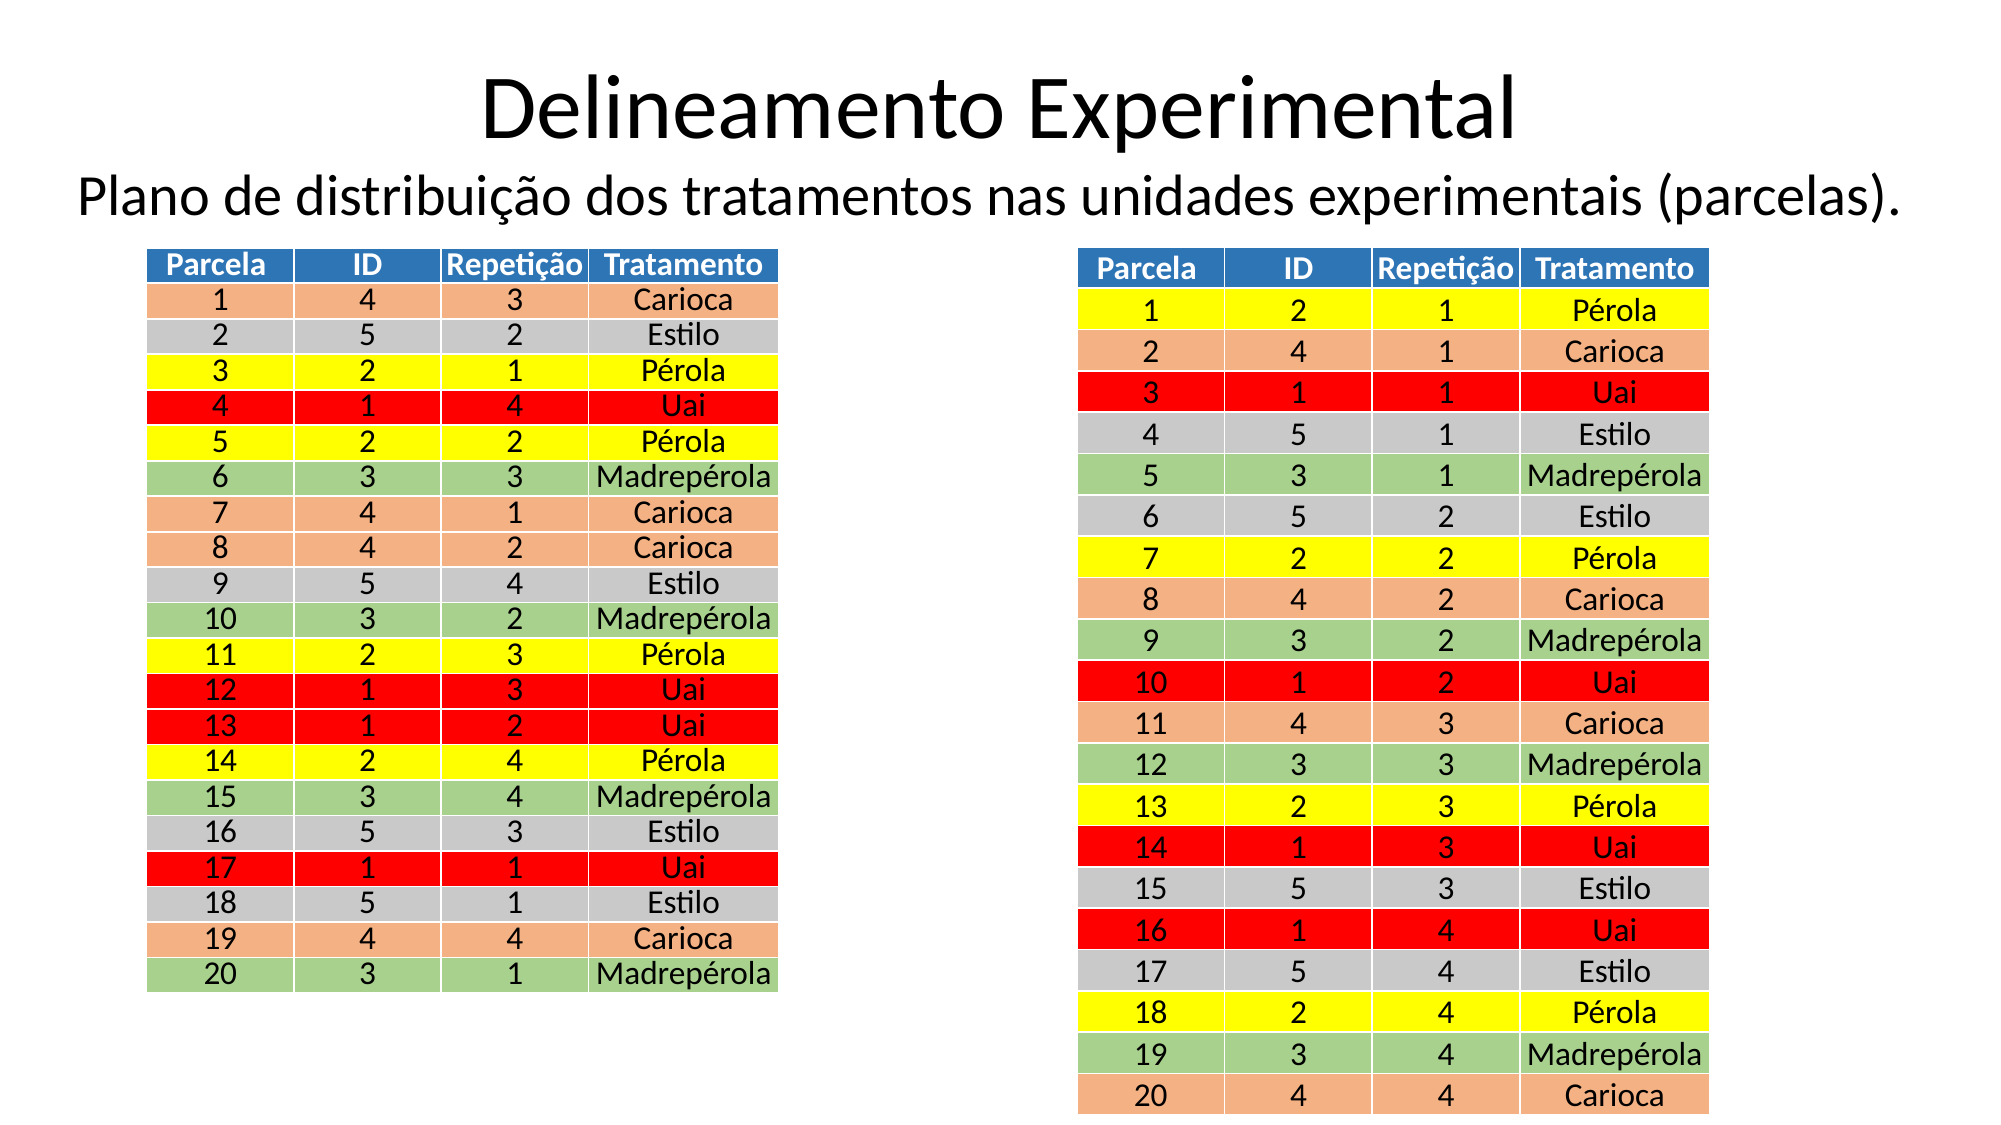

# Delineamento Experimental
Plano de distribuição dos tratamentos nas unidades experimentais (parcelas).

| Parcela | ID | Repetição | Tratamento |
| --- | --- | --- | --- |
| 1 | 2 | 1 | Pérola |
| 2 | 4 | 1 | Carioca |
| 3 | 1 | 1 | Uai |
| 4 | 5 | 1 | Estilo |
| 5 | 3 | 1 | Madrepérola |
| 6 | 5 | 2 | Estilo |
| 7 | 2 | 2 | Pérola |
| 8 | 4 | 2 | Carioca |
| 9 | 3 | 2 | Madrepérola |
| 10 | 1 | 2 | Uai |
| 11 | 4 | 3 | Carioca |
| 12 | 3 | 3 | Madrepérola |
| 13 | 2 | 3 | Pérola |
| 14 | 1 | 3 | Uai |
| 15 | 5 | 3 | Estilo |
| 16 | 1 | 4 | Uai |
| 17 | 5 | 4 | Estilo |
| 18 | 2 | 4 | Pérola |
| 19 | 3 | 4 | Madrepérola |
| 20 | 4 | 4 | Carioca |
| Parcela | ID | Repetição | Tratamento |
| --- | --- | --- | --- |
| 1 | 4 | 3 | Carioca |
| 2 | 5 | 2 | Estilo |
| 3 | 2 | 1 | Pérola |
| 4 | 1 | 4 | Uai |
| 5 | 2 | 2 | Pérola |
| 6 | 3 | 3 | Madrepérola |
| 7 | 4 | 1 | Carioca |
| 8 | 4 | 2 | Carioca |
| 9 | 5 | 4 | Estilo |
| 10 | 3 | 2 | Madrepérola |
| 11 | 2 | 3 | Pérola |
| 12 | 1 | 3 | Uai |
| 13 | 1 | 2 | Uai |
| 14 | 2 | 4 | Pérola |
| 15 | 3 | 4 | Madrepérola |
| 16 | 5 | 3 | Estilo |
| 17 | 1 | 1 | Uai |
| 18 | 5 | 1 | Estilo |
| 19 | 4 | 4 | Carioca |
| 20 | 3 | 1 | Madrepérola |